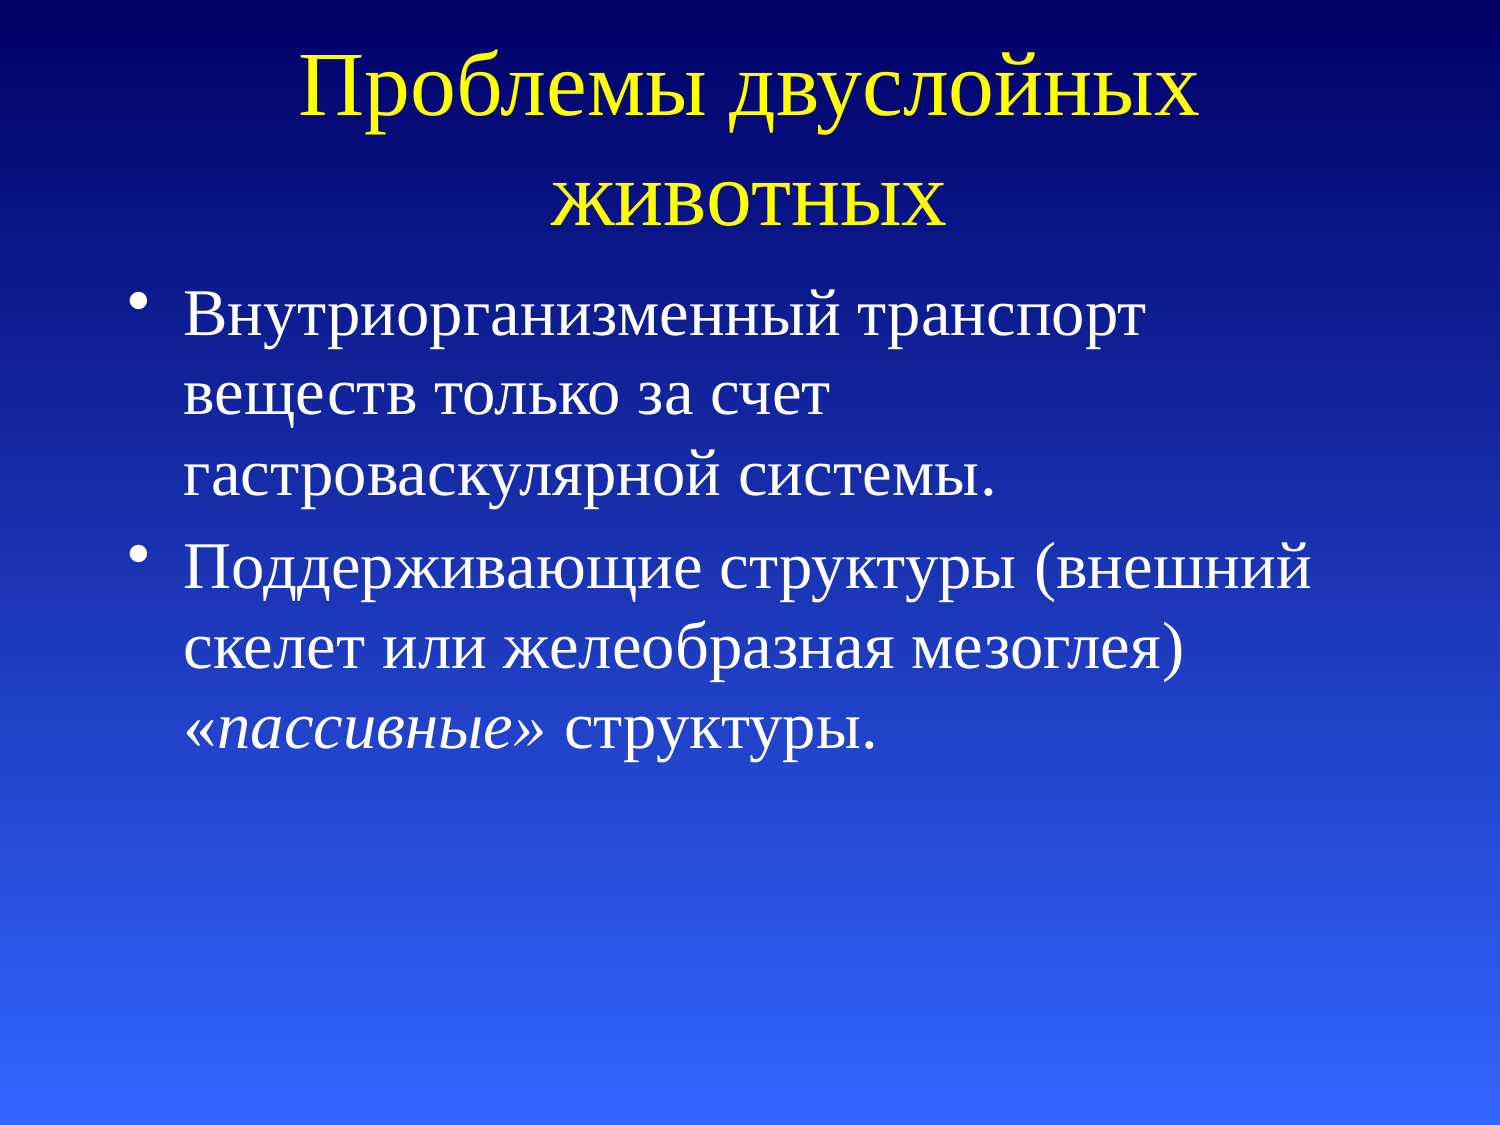

# Проблемы двуслойных животных
Внутриорганизменный транспорт веществ только за счет гастроваскулярной системы.
Поддерживающие структуры (внешний скелет или желеобразная мезоглея) «пассивные» структуры.